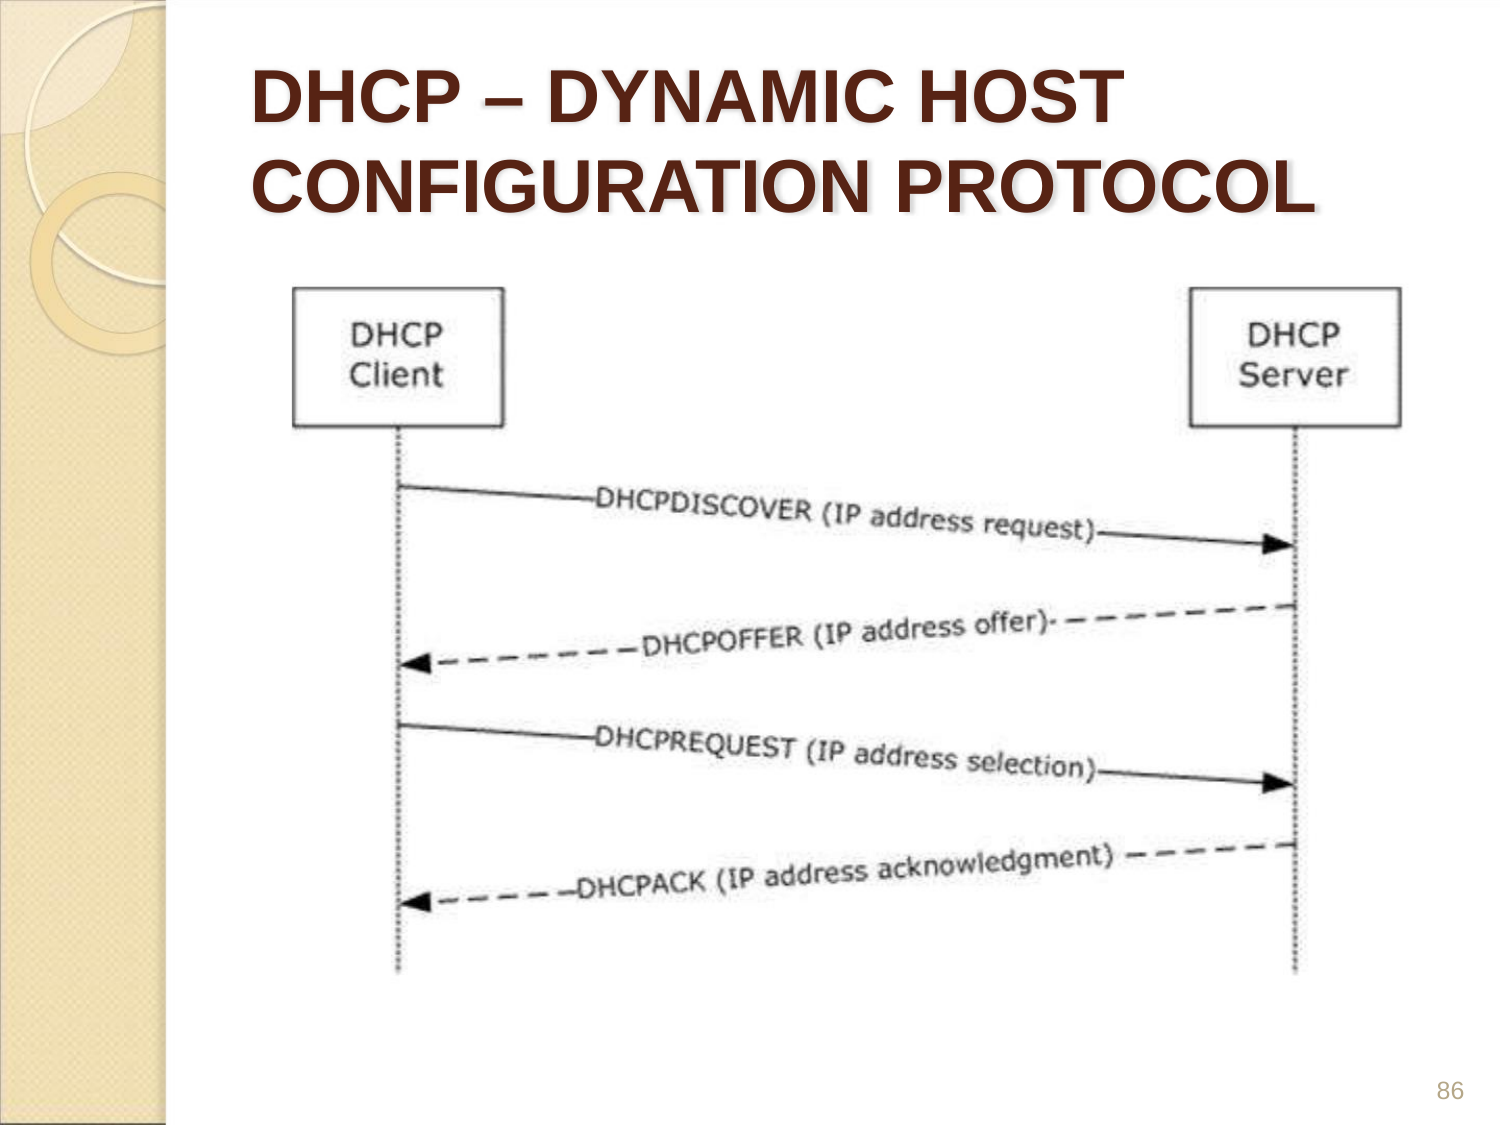

DHCP – DYNAMIC HOST
CONFIGURATION PROTOCOL
86